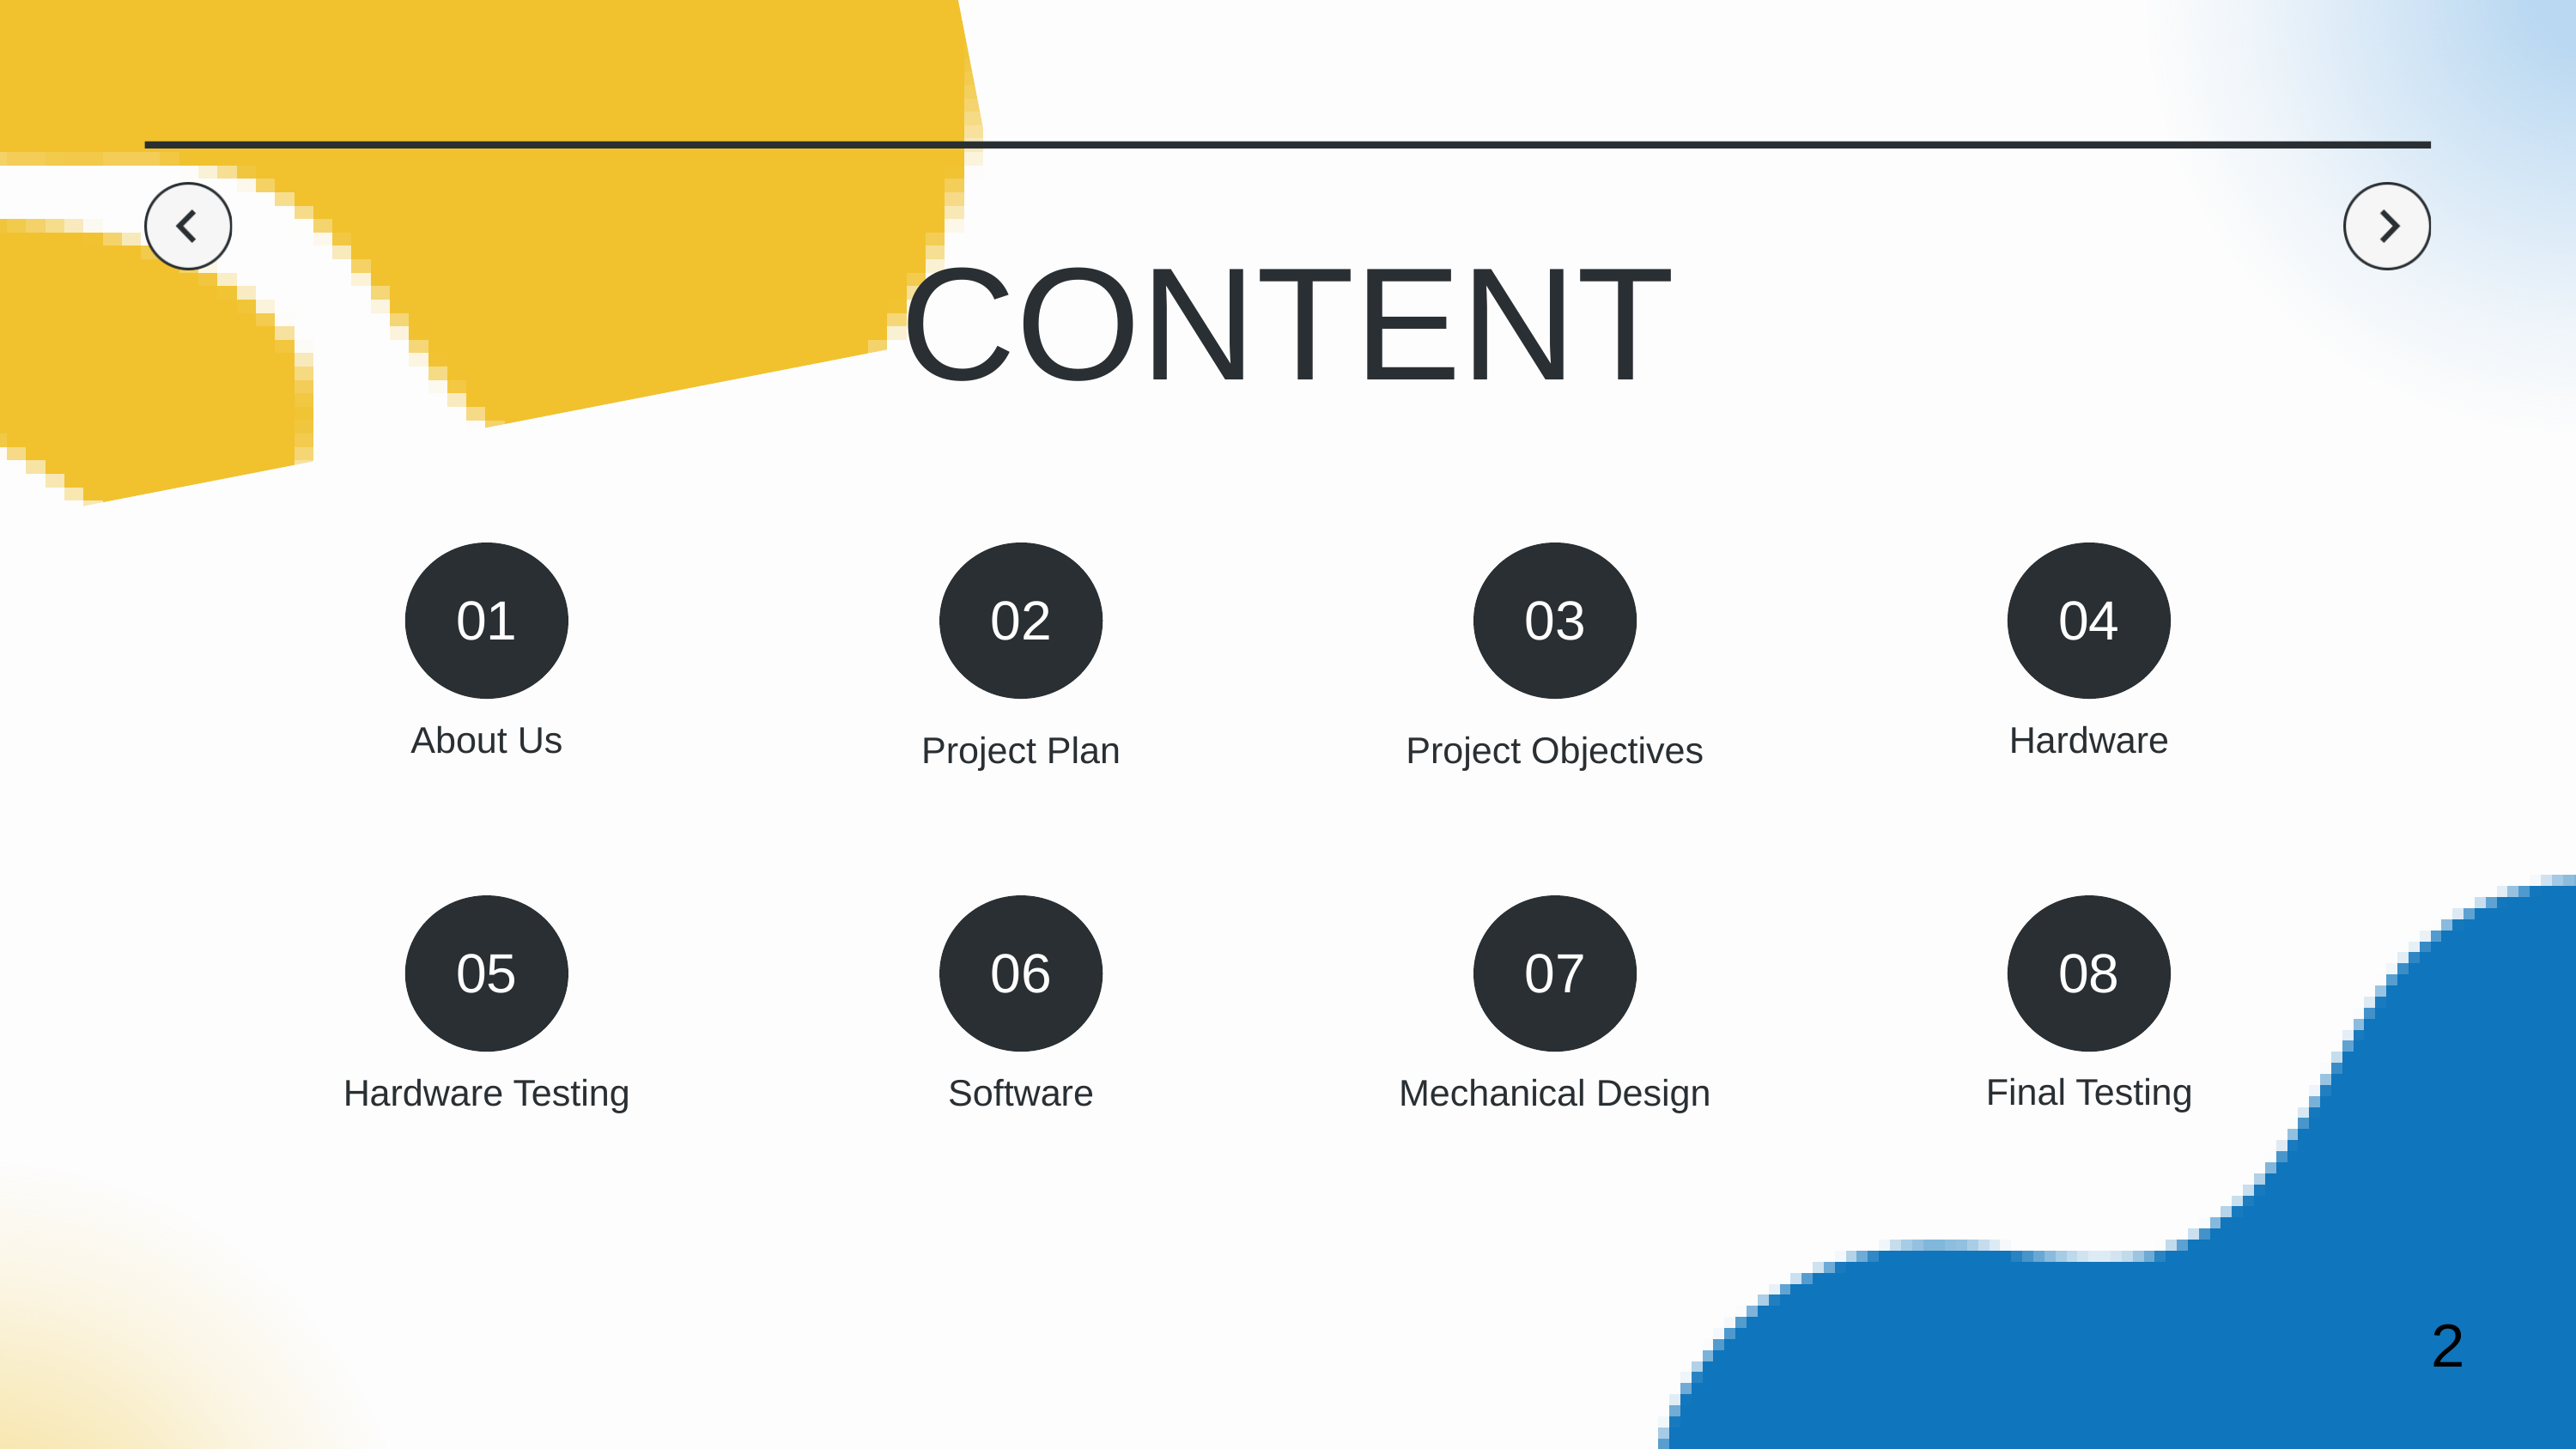

CONTENT

01

02

03

04
About Us
Hardware
Project Plan
Project Objectives

05

06

07

08
Final Testing
Hardware Testing
Software
Mechanical Design

2